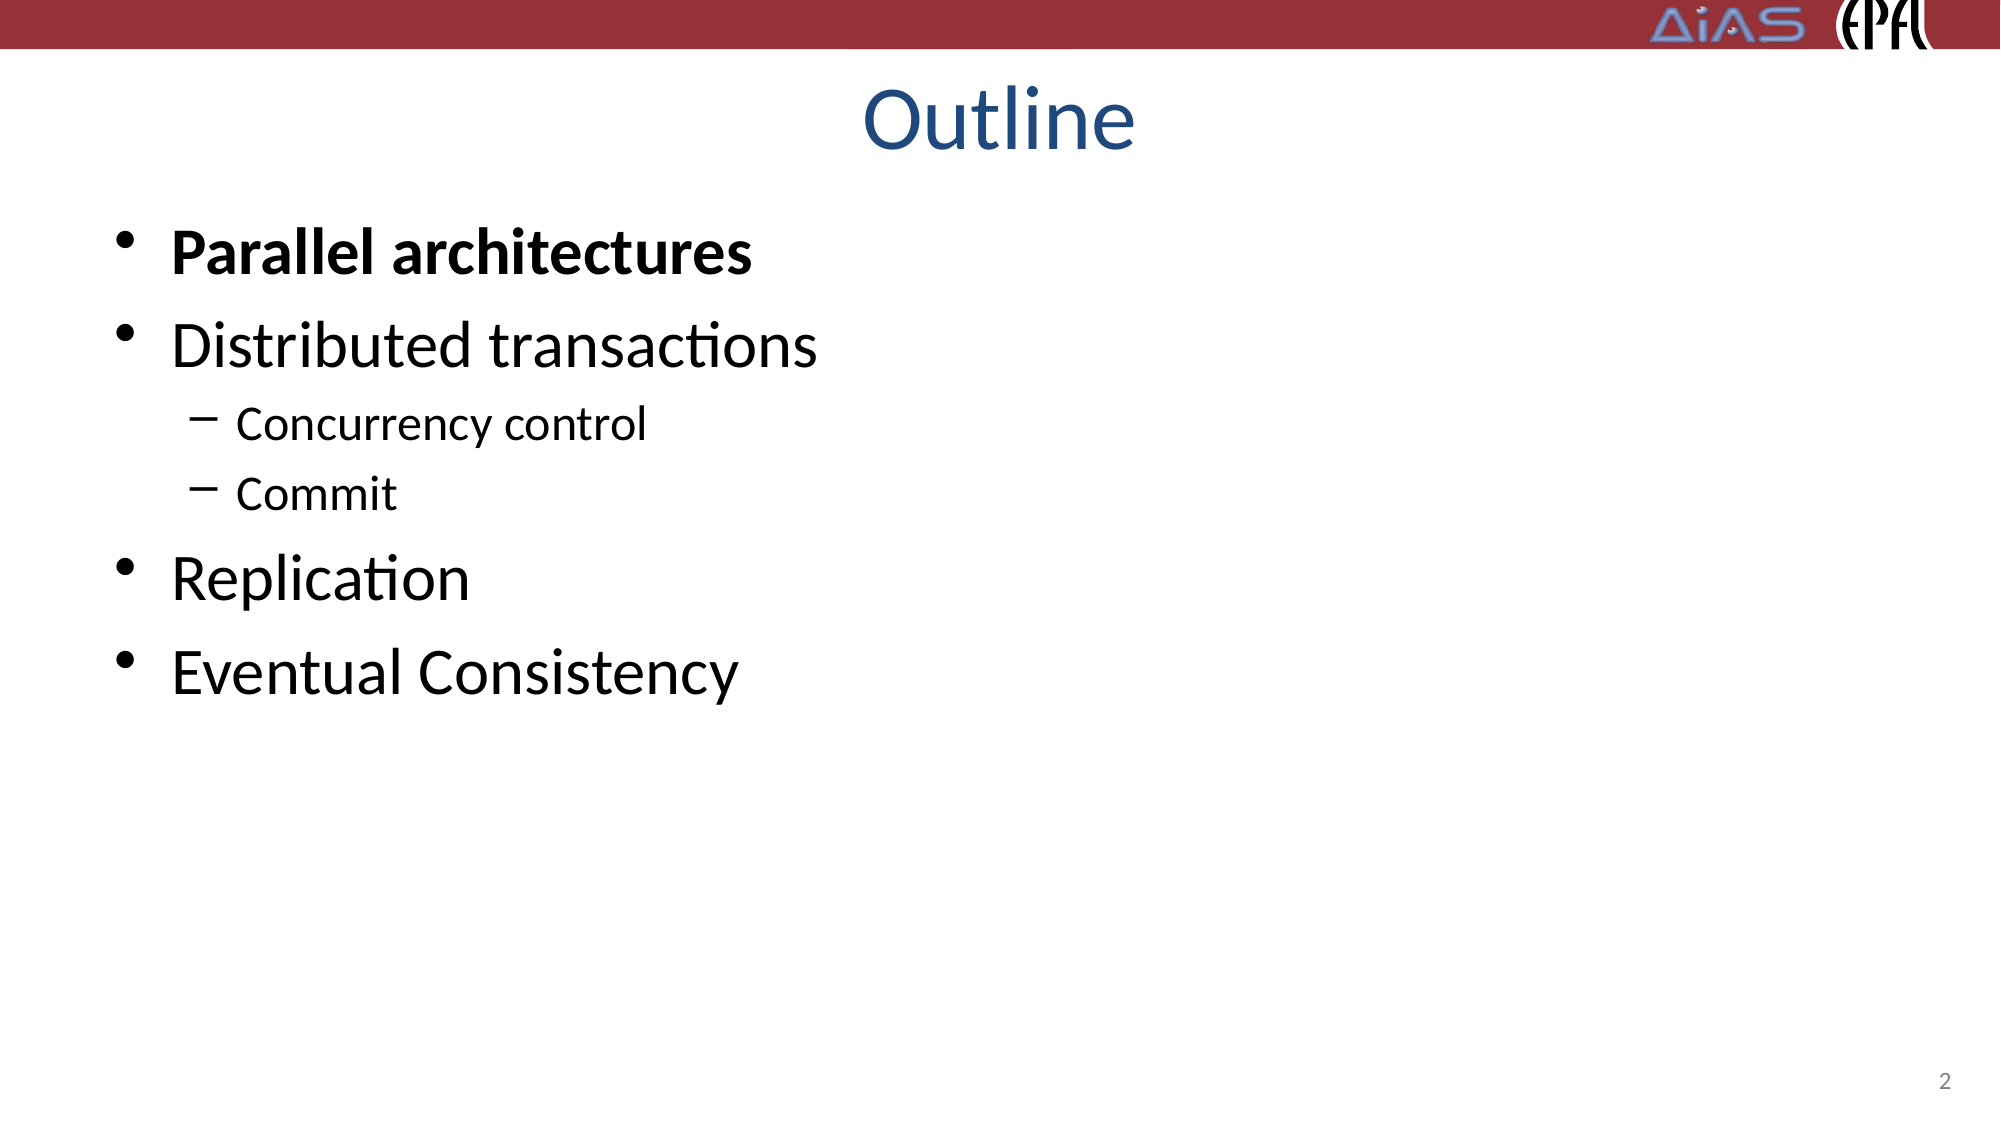

# Outline
Parallel architectures
Distributed transactions
Concurrency control
Commit
Replication
Eventual Consistency
2